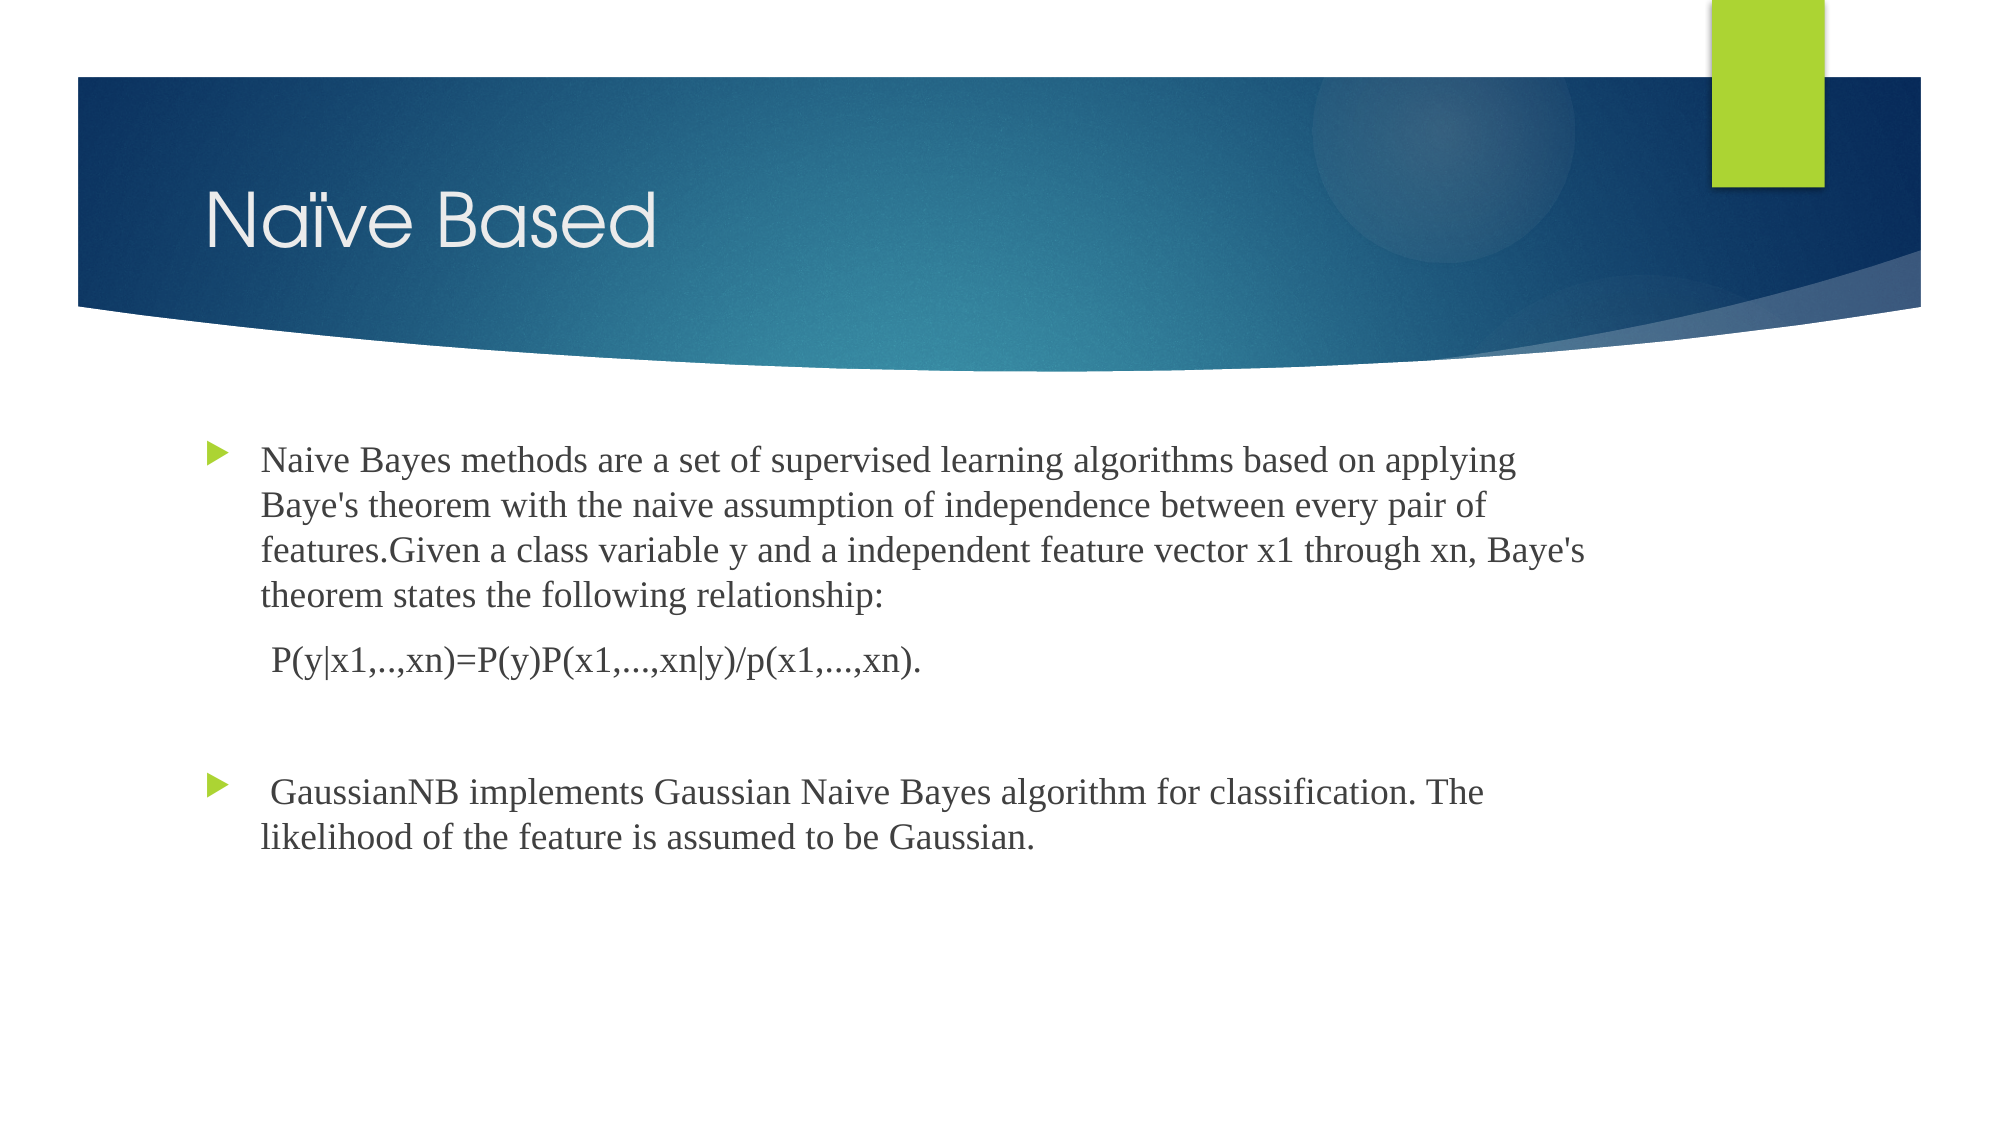

# Naïve Based
Naive Bayes methods are a set of supervised learning algorithms based on applying Baye's theorem with the naive assumption of independence between every pair of features.Given a class variable y and a independent feature vector x1 through xn, Baye's theorem states the following relationship:
       P(y|x1,..,xn)=P(y)P(x1,...,xn|y)/p(x1,...,xn).

 GaussianNB implements Gaussian Naive Bayes algorithm for classification. The likelihood of the feature is assumed to be Gaussian.